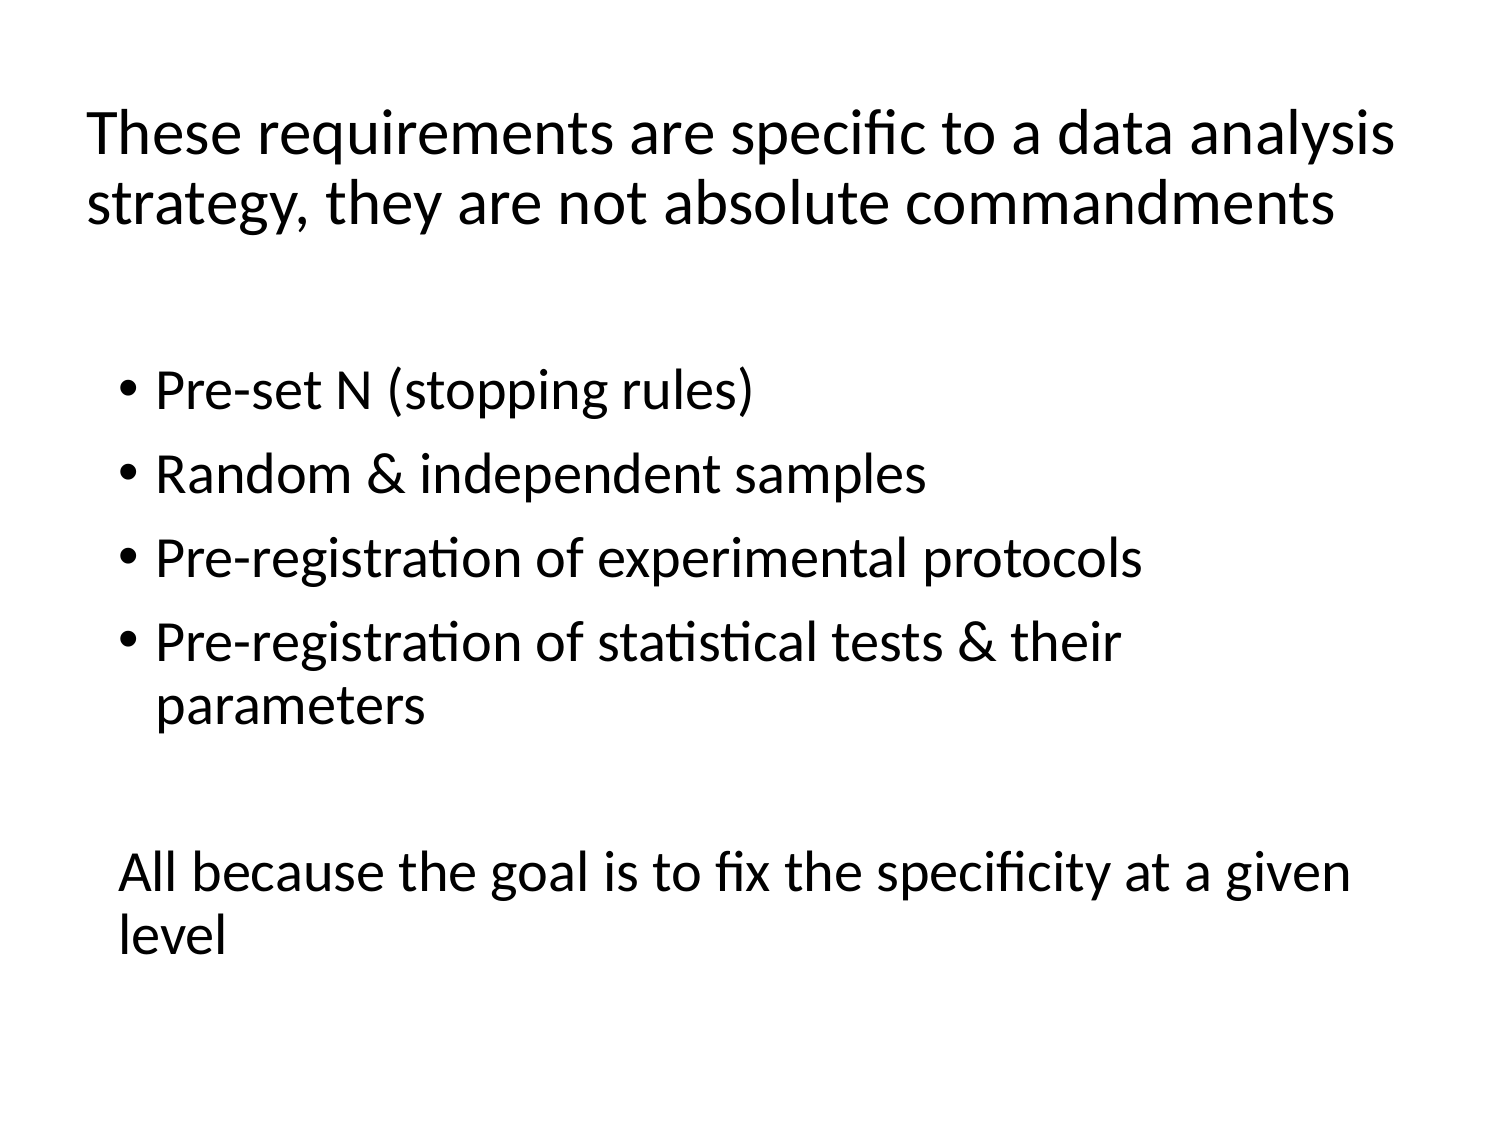

# These requirements are specific to a data analysis strategy, they are not absolute commandments
Pre-set N (stopping rules)
Random & independent samples
Pre-registration of experimental protocols
Pre-registration of statistical tests & their parameters

All because the goal is to fix the specificity at a given level